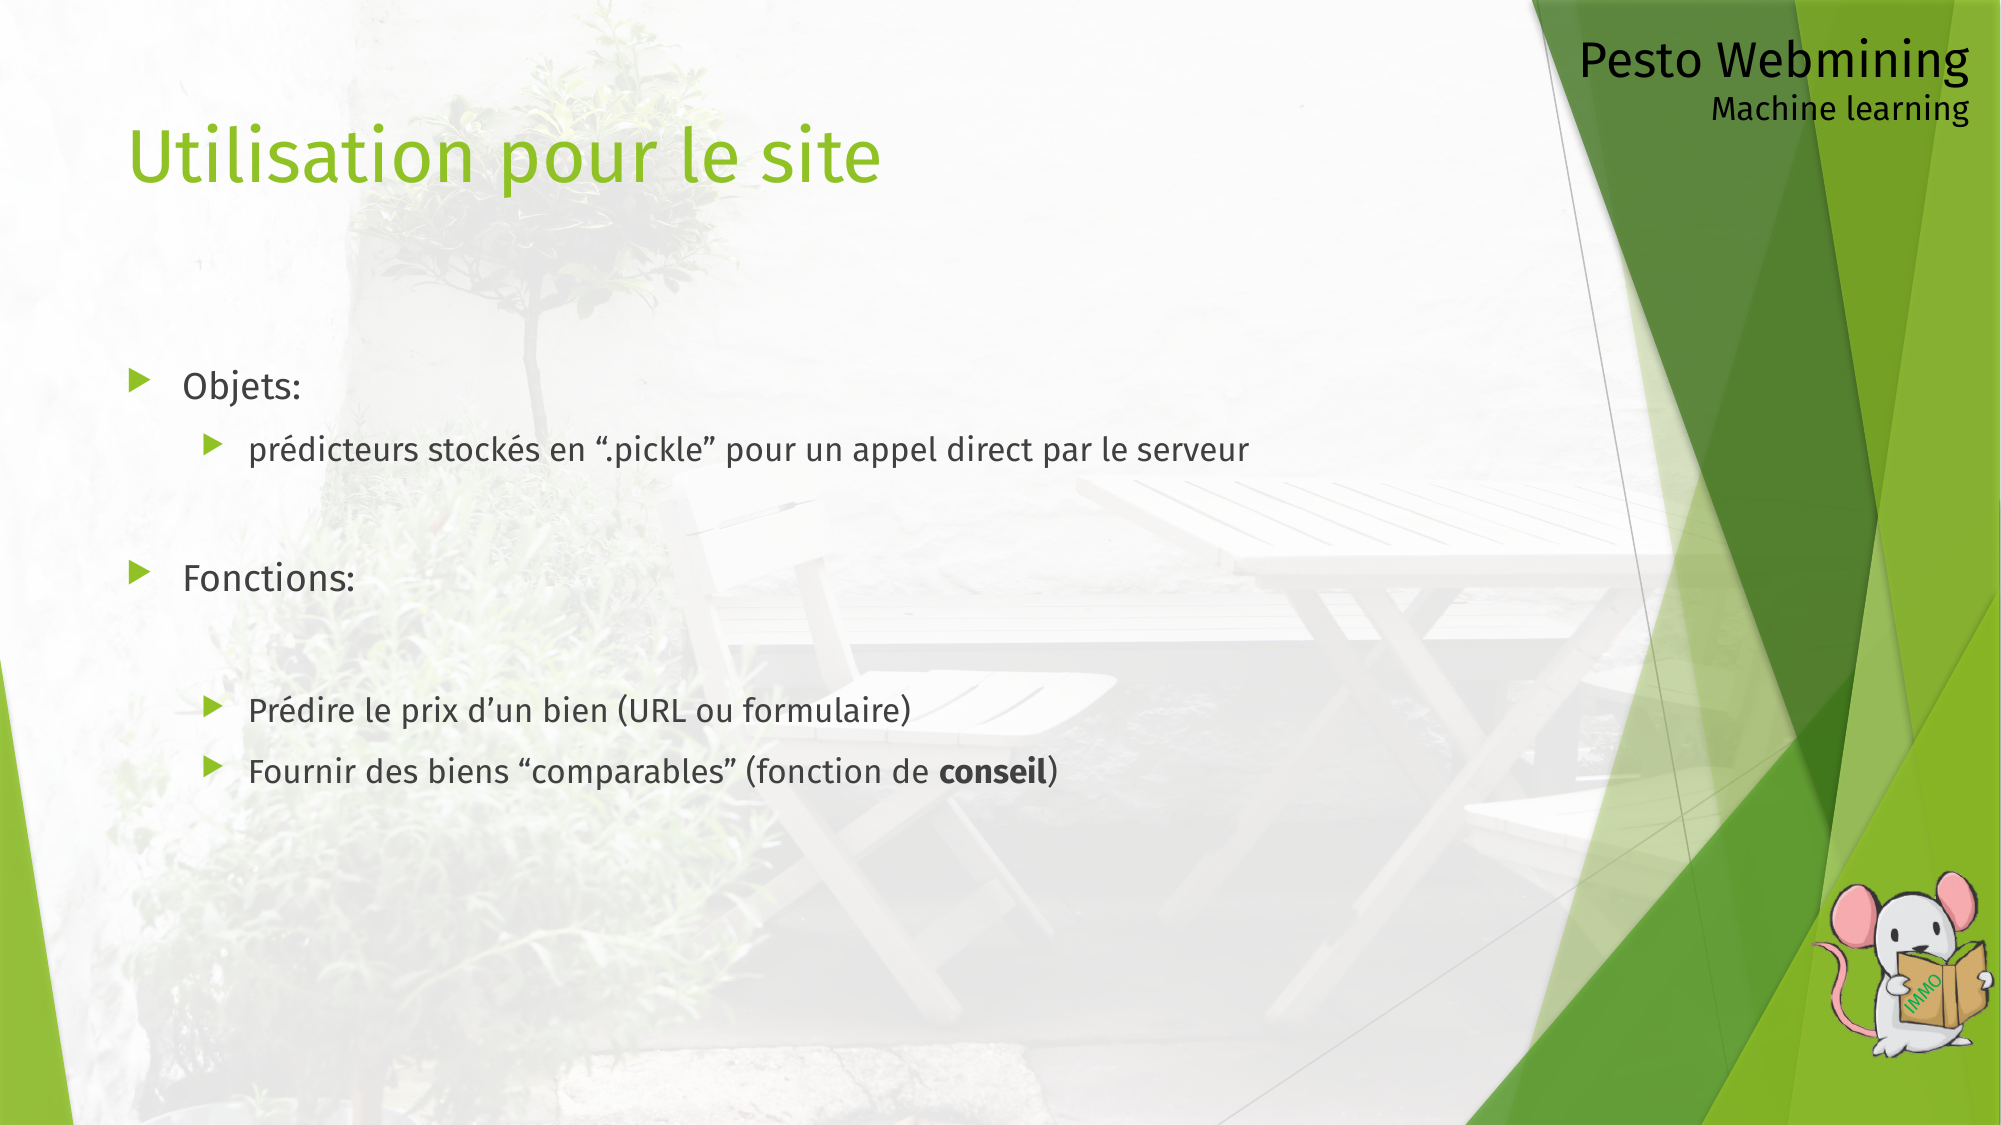

Pesto Webmining
Machine learning
# Utilisation pour le site
Objets:
prédicteurs stockés en “.pickle” pour un appel direct par le serveur

Fonctions:

Prédire le prix d’un bien (URL ou formulaire)
Fournir des biens “comparables” (fonction de conseil)